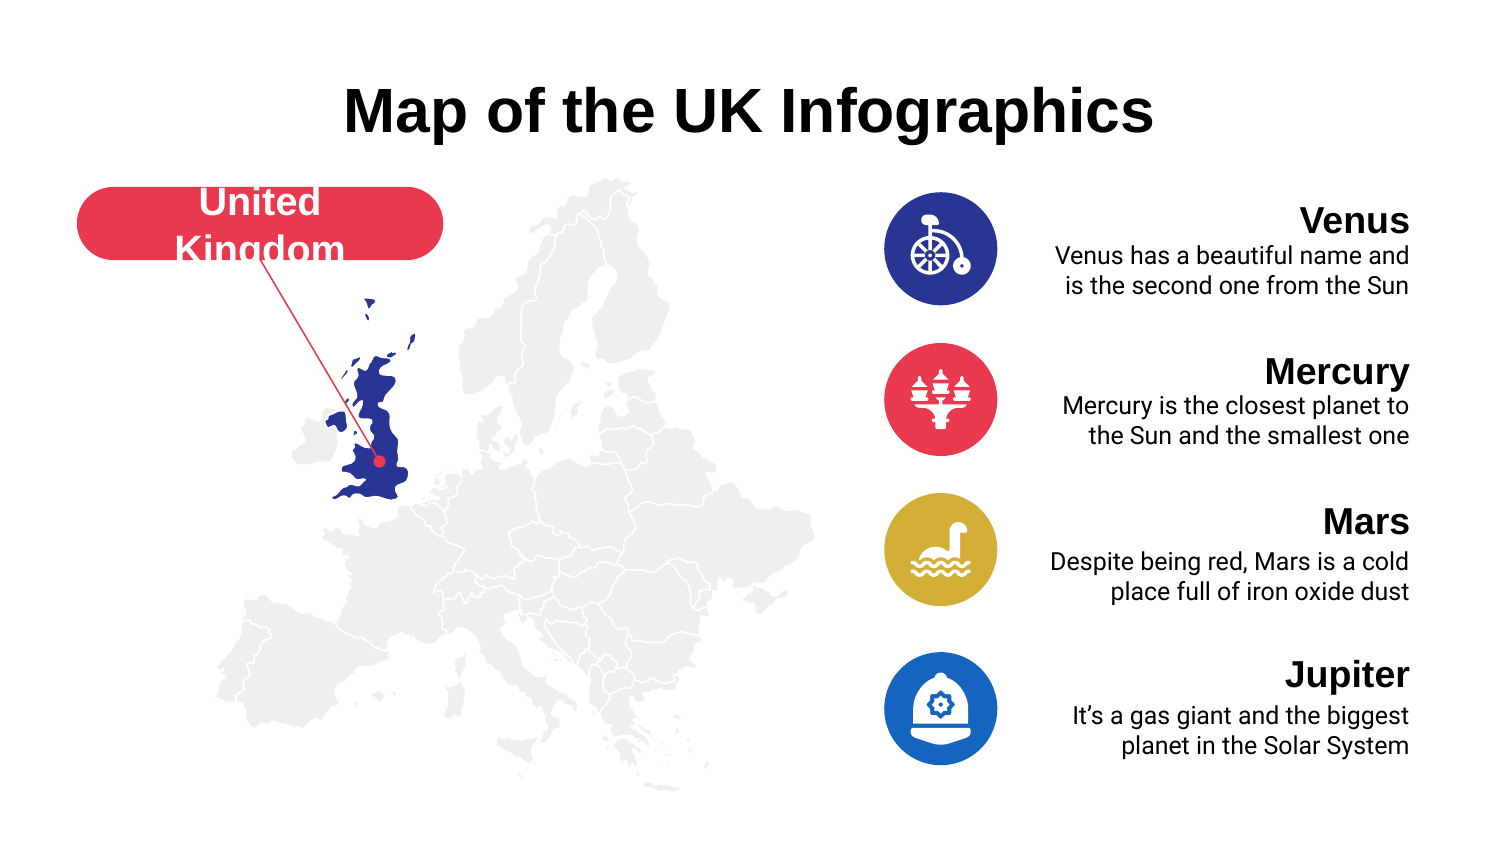

# Map of the UK Infographics

United Kingdom
Venus

Venus has a beautiful name and is the second one from the Sun

Mercury

Mercury is the closest planet to the Sun and the smallest one

Mars

Despite being red, Mars is a cold place full of iron oxide dust
Jupiter

It’s a gas giant and the biggest planet in the Solar System